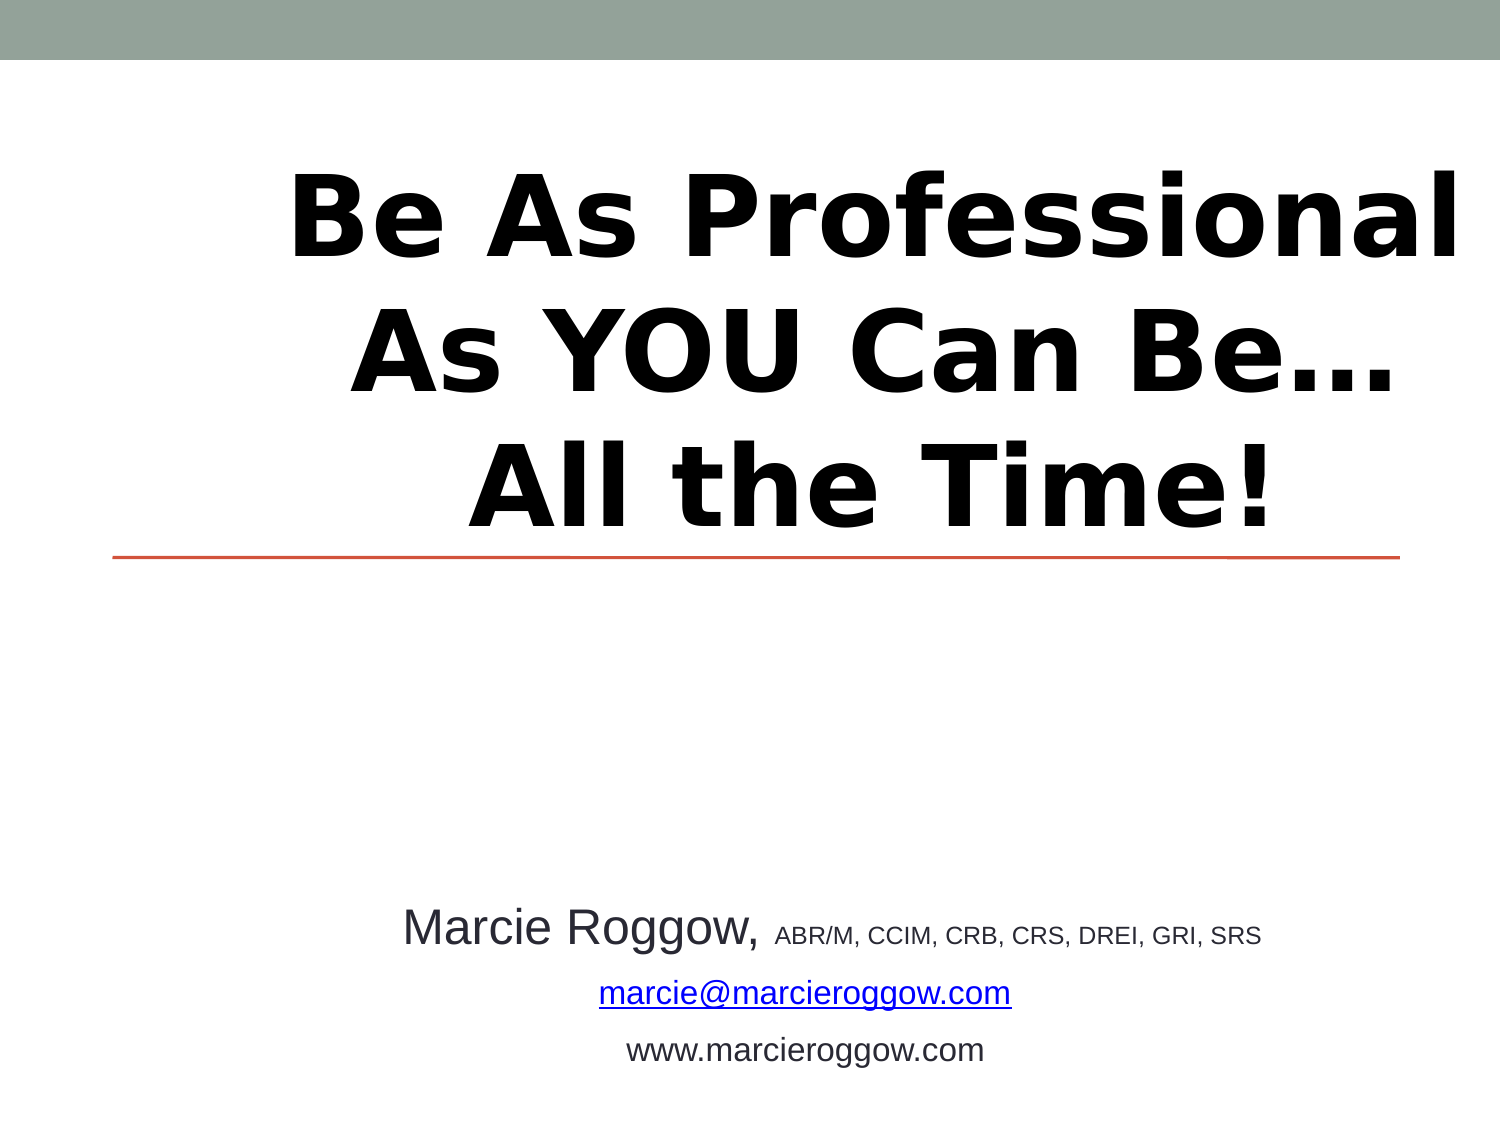

Be As Professional
As YOU Can Be…
All the Time!
Marcie Roggow, ABR/M, CCIM, CRB, CRS, DREI, GRI, SRS
	     marcie@marcieroggow.com
	        www.marcieroggow.com